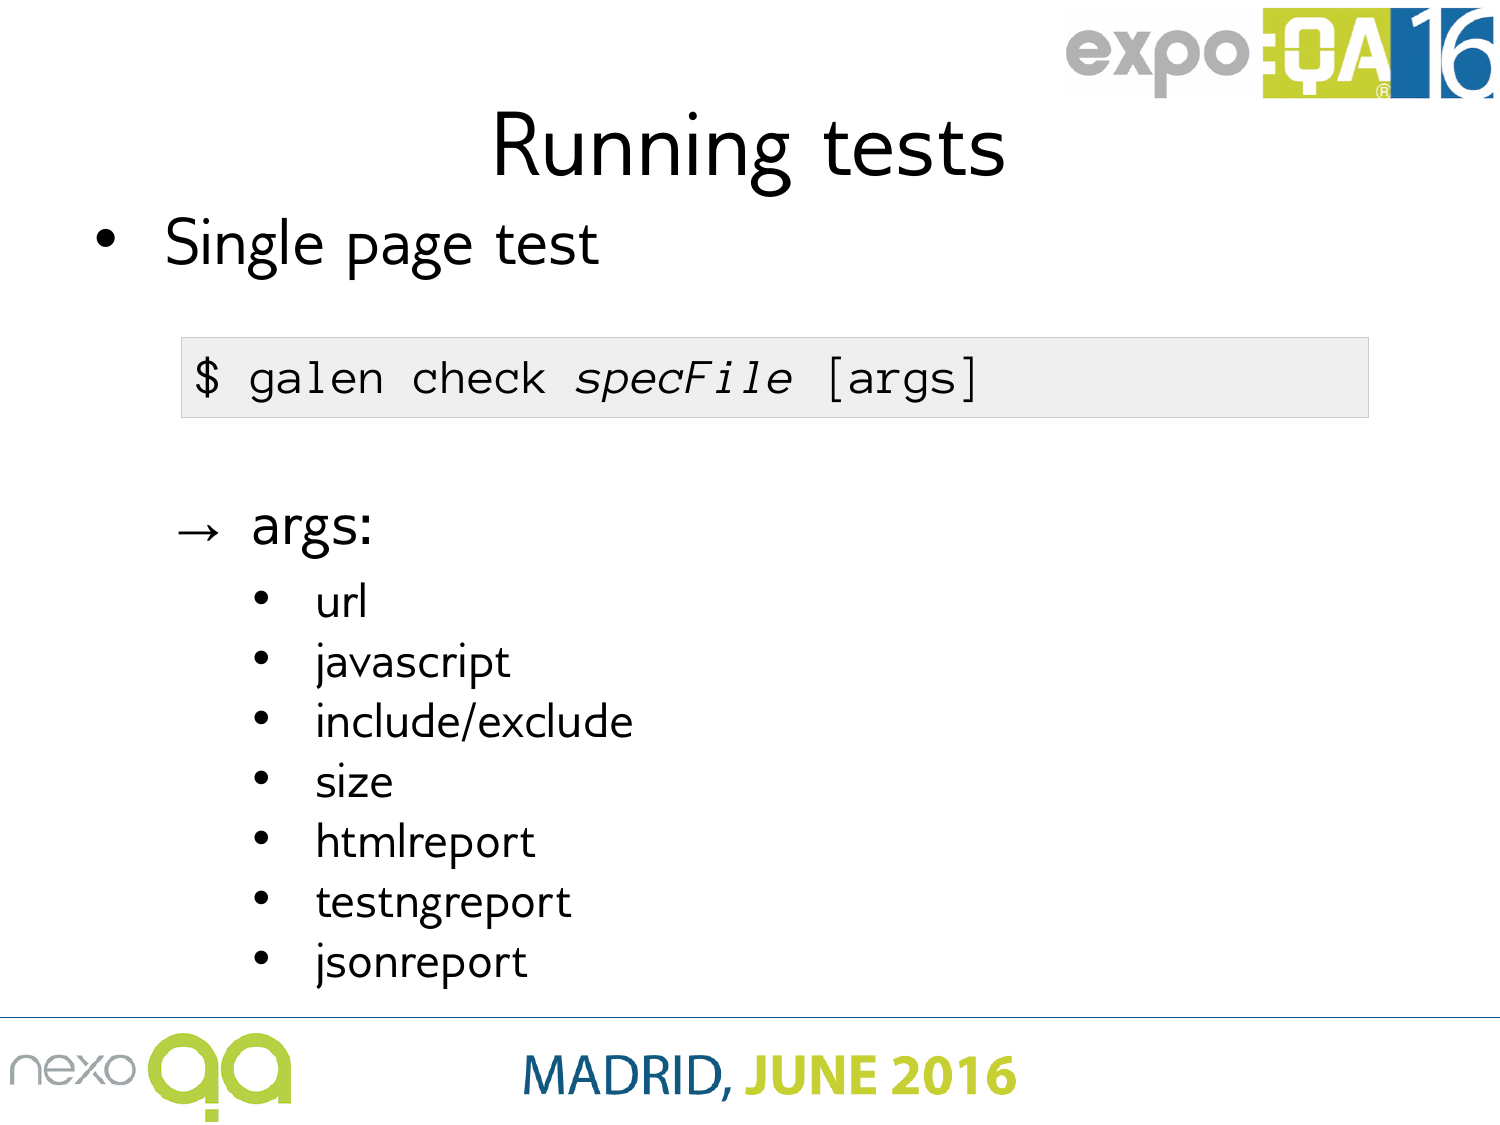

# Running tests
Single page test

→ args:
url
javascript
include/exclude
size
htmlreport
testngreport
jsonreport

| $ galen check specFile [args] |
| --- |